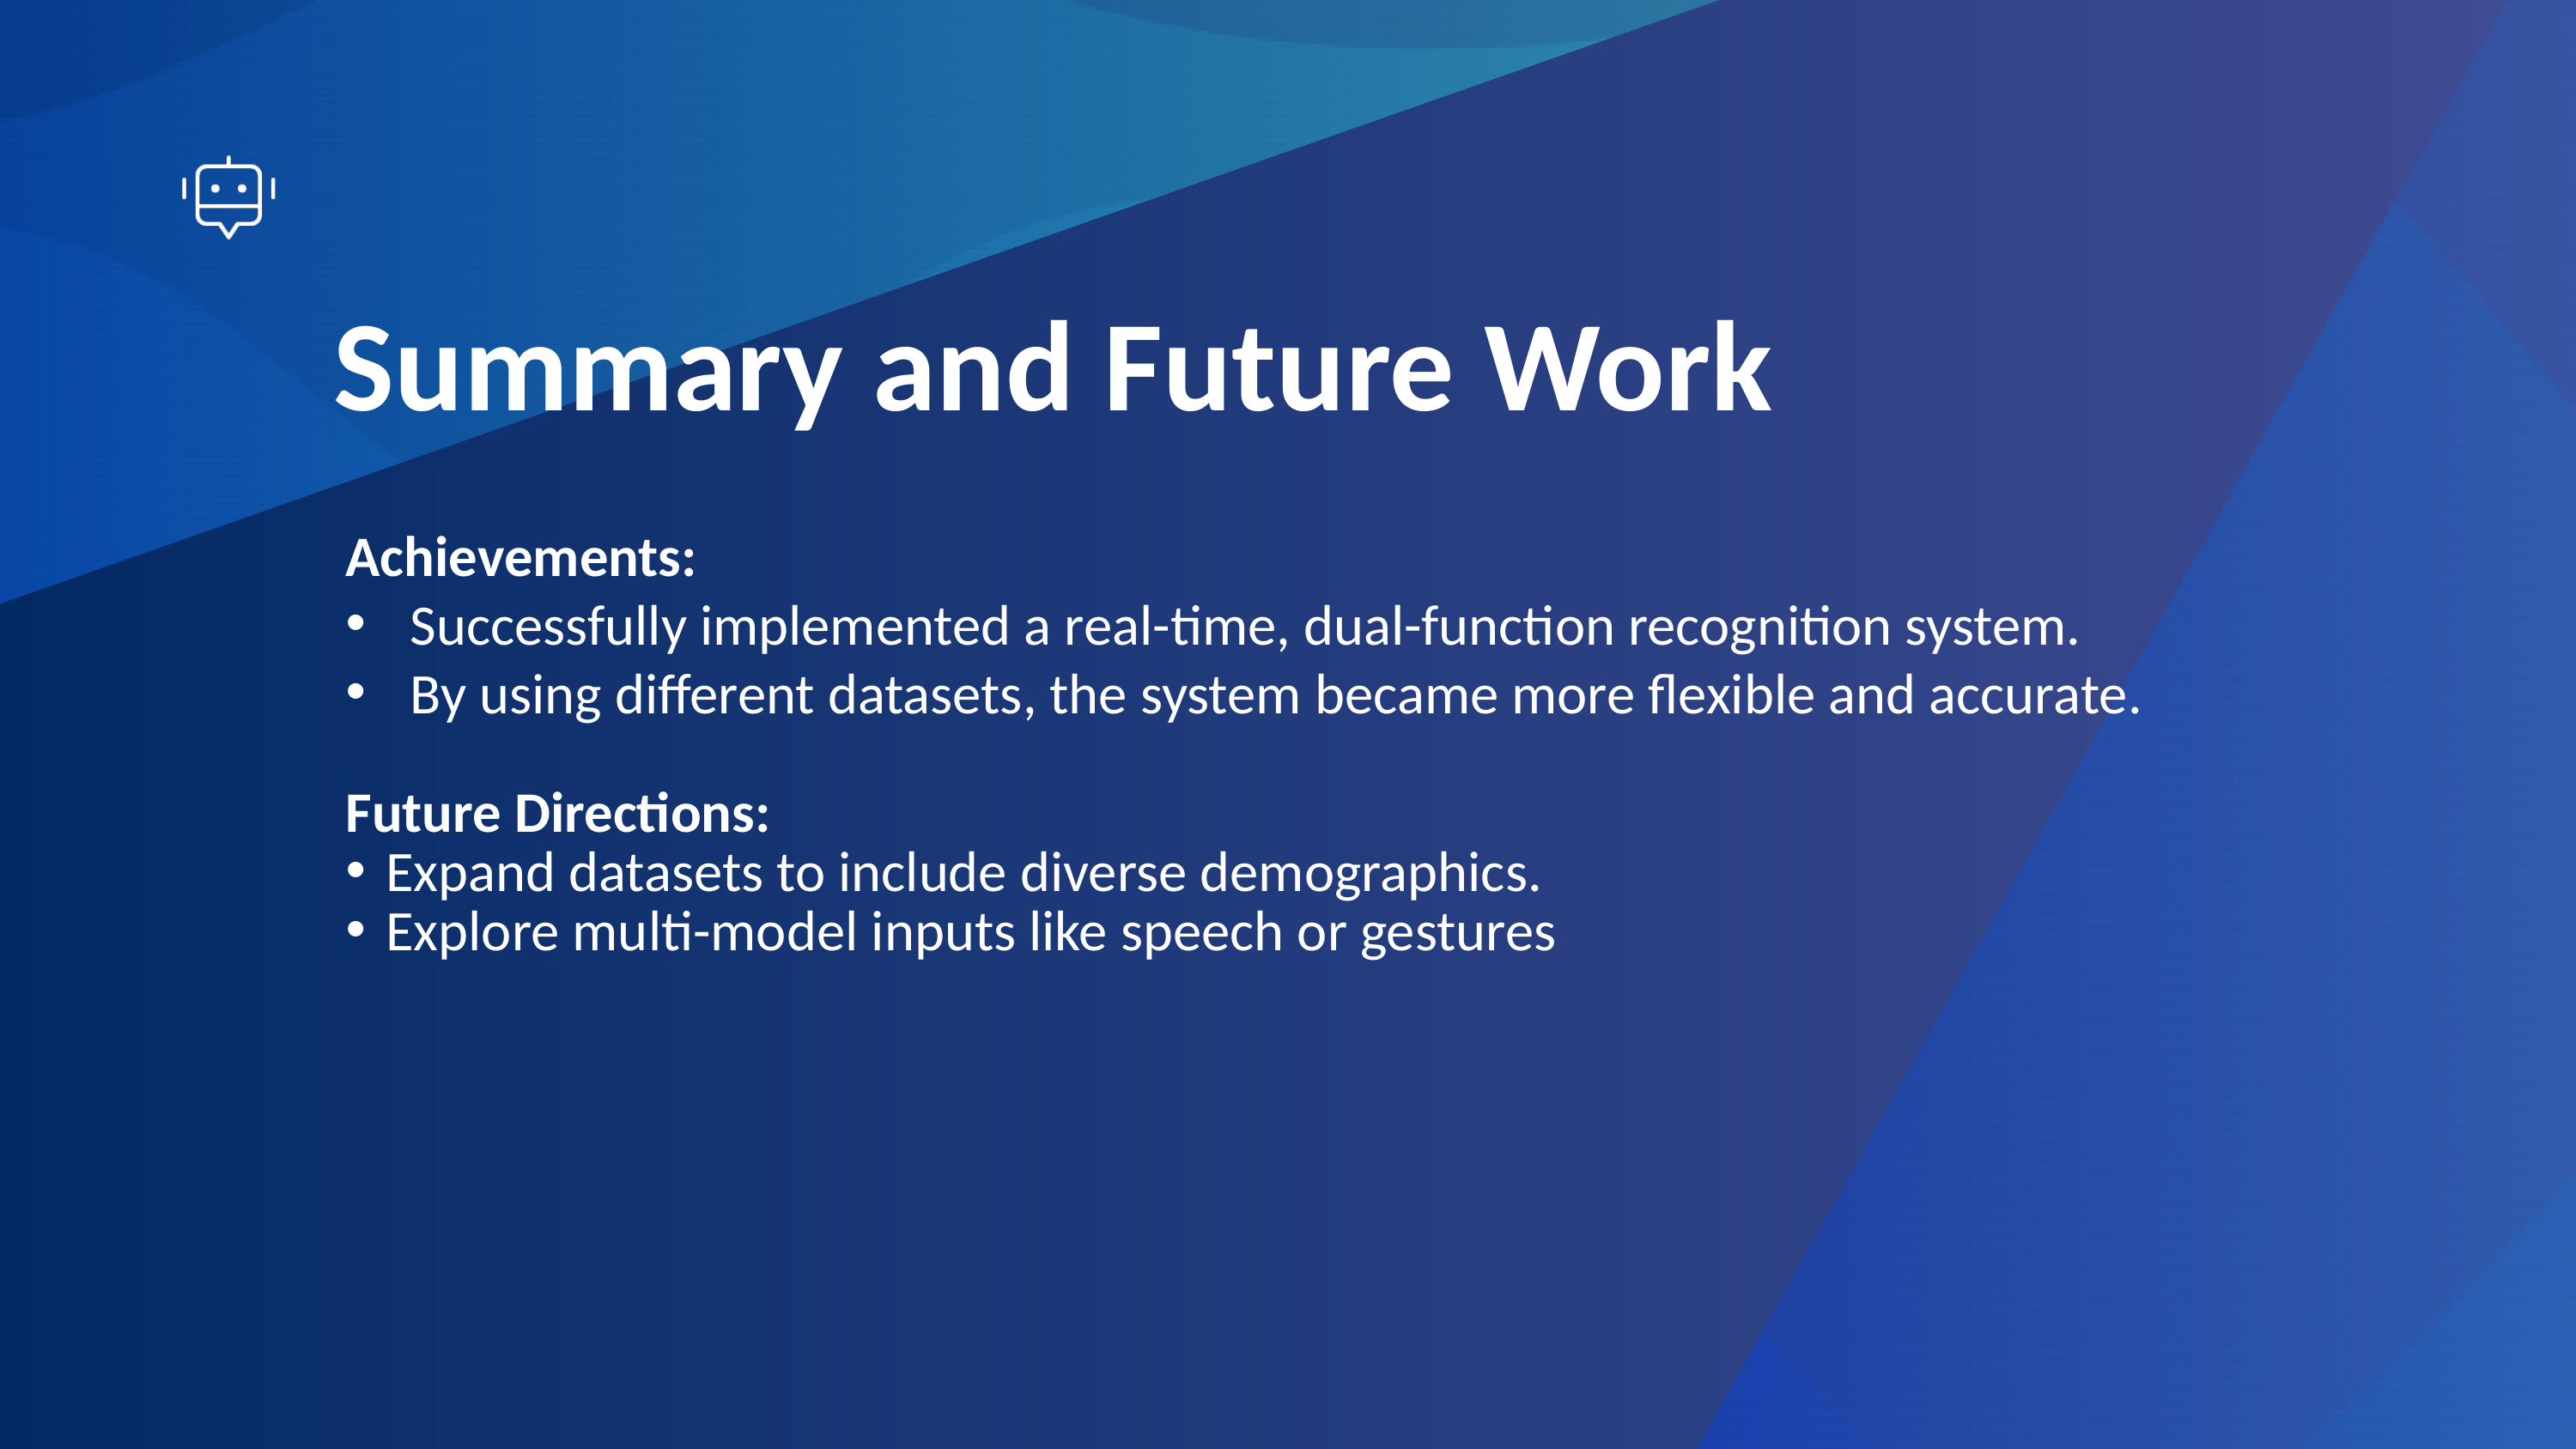

Summary and Future Work

Achievements:
Successfully implemented a real-time, dual-function recognition system.
By using different datasets, the system became more flexible and accurate.

Future Directions:
Expand datasets to include diverse demographics.
Explore multi-model inputs like speech or gestures